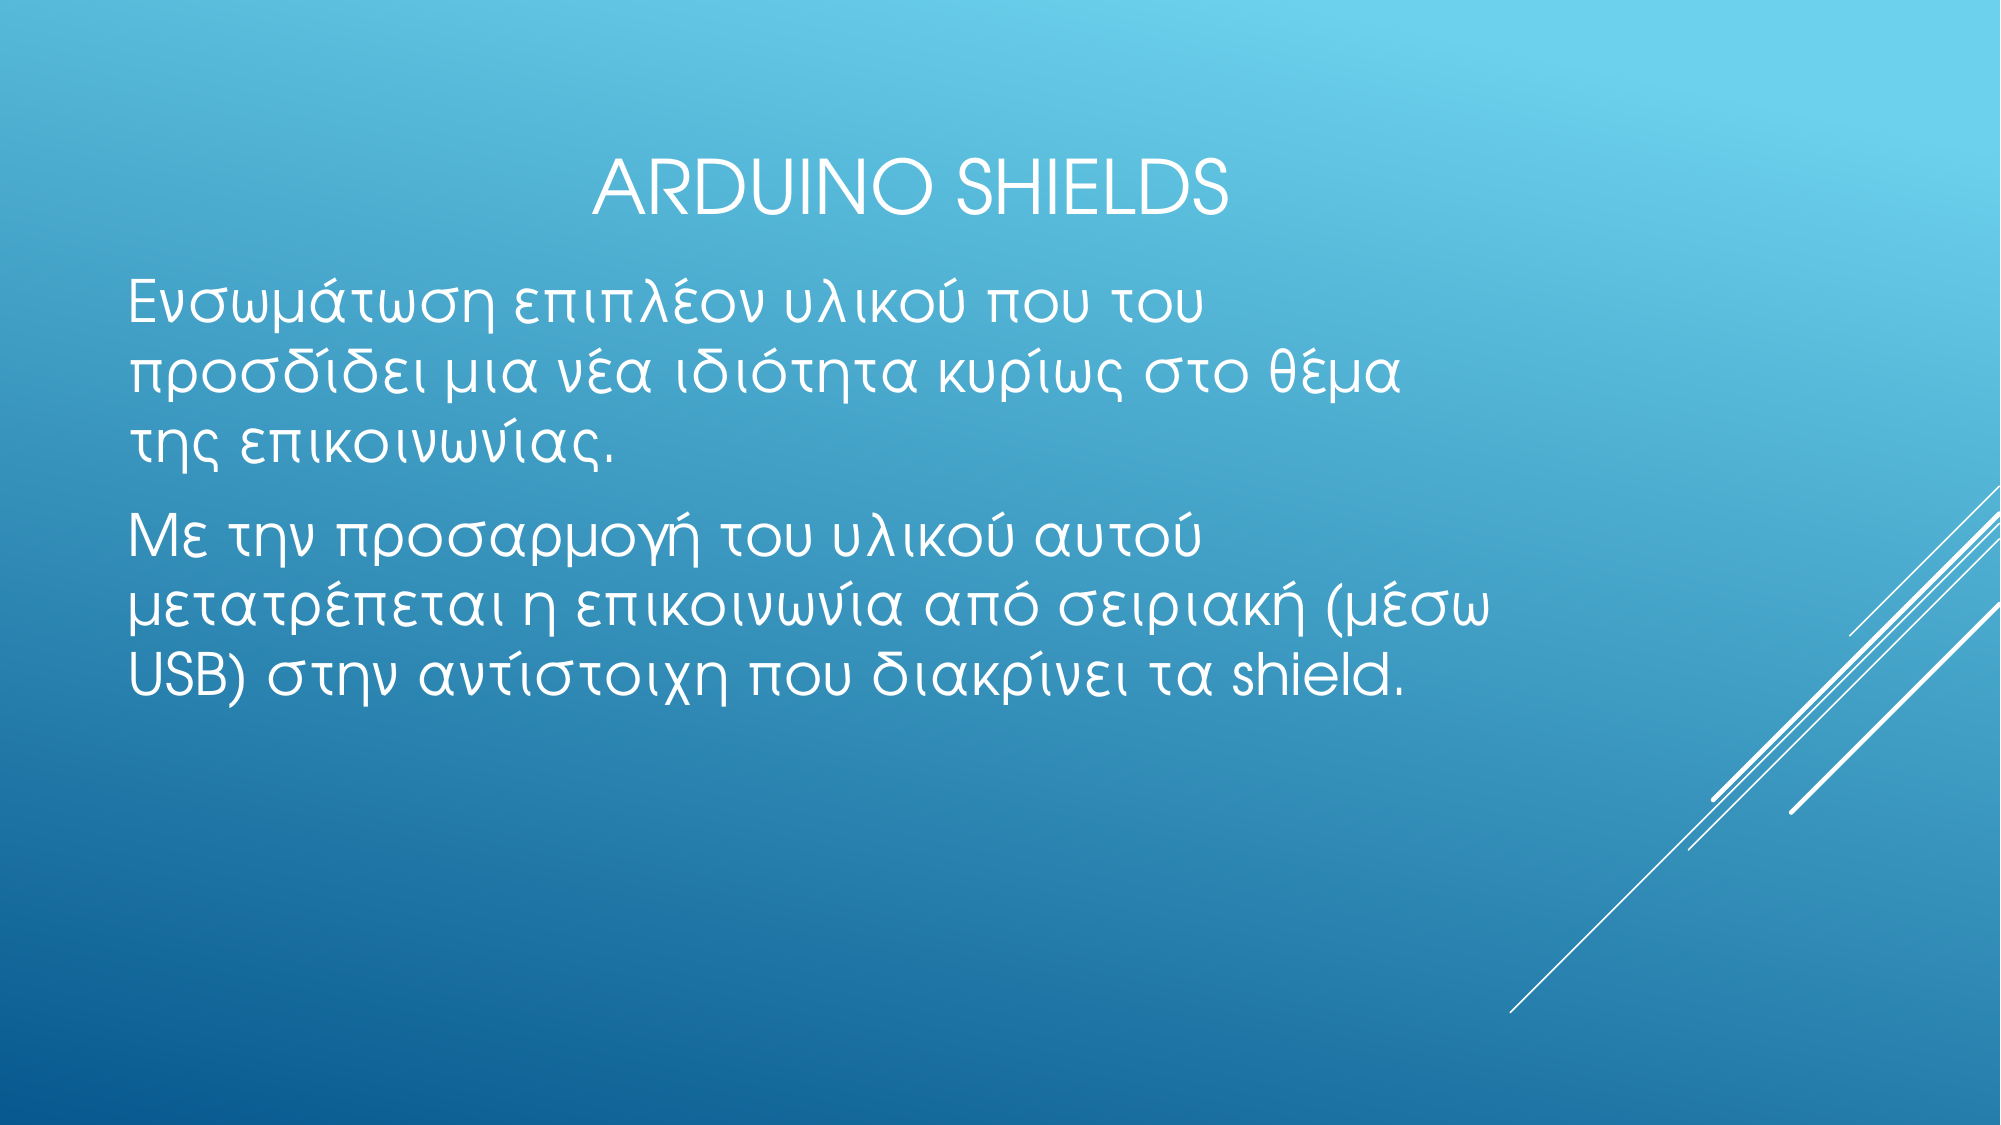

# Arduino shields
Ενσωμάτωση επιπλέον υλικού που του προσδίδει μια νέα ιδιότητα κυρίως στο θέμα της επικοινωνίας.
Με την προσαρμογή του υλικού αυτού μετατρέπεται η επικοινωνία από σειριακή (μέσω USB) στην αντίστοιχη που διακρίνει τα shield.